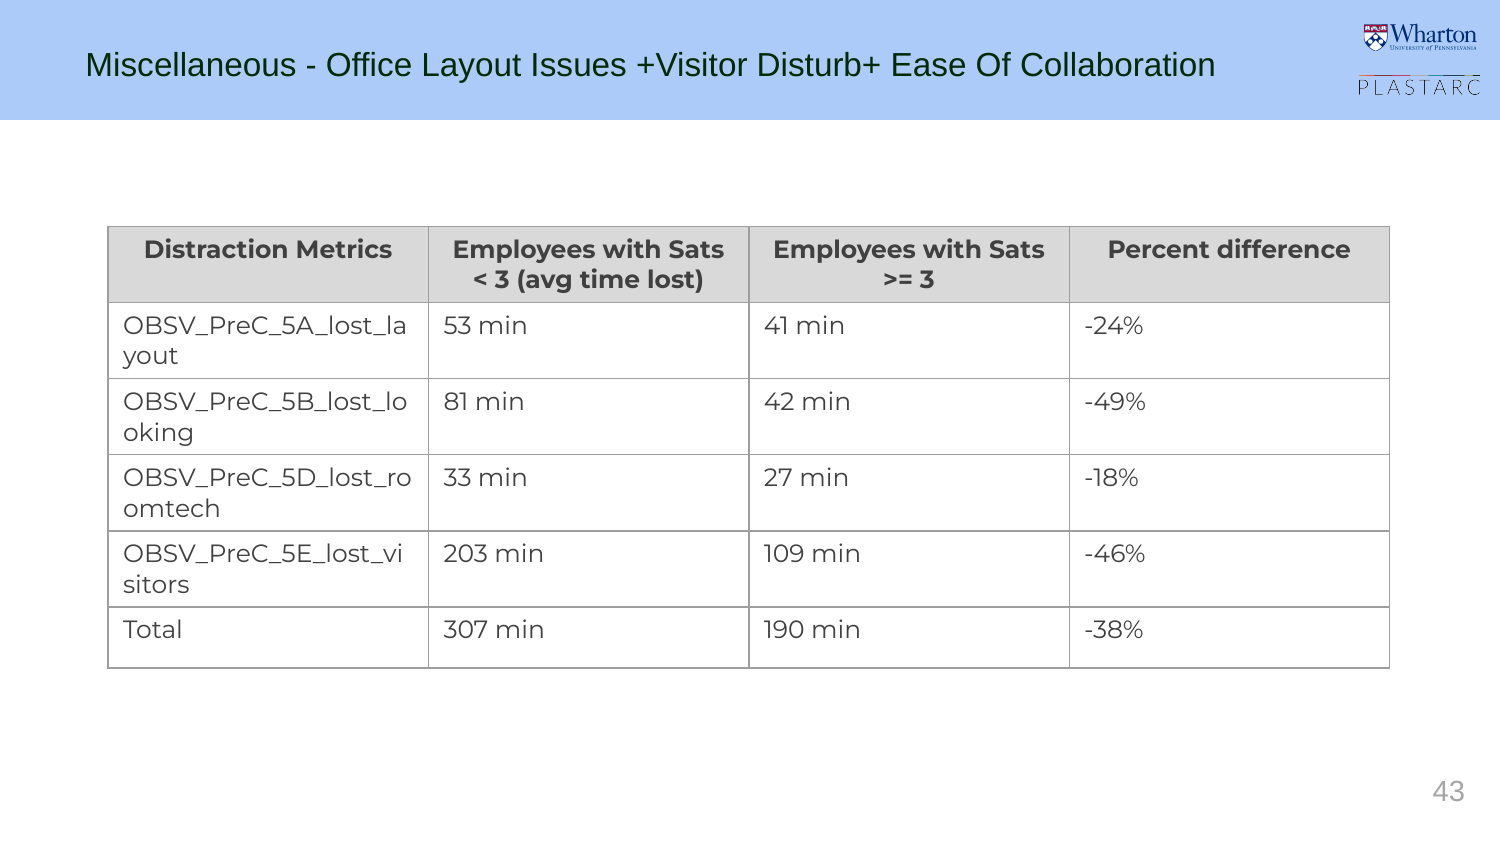

Miscellaneous - Office Layout Issues +Visitor Disturb+ Ease Of Collaboration
| Distraction Metrics | Employees with Sats < 3 (avg time lost) | Employees with Sats >= 3 | Percent difference |
| --- | --- | --- | --- |
| OBSV\_PreC\_5A\_lost\_layout | 53 min | 41 min | -24% |
| OBSV\_PreC\_5B\_lost\_looking | 81 min | 42 min | -49% |
| OBSV\_PreC\_5D\_lost\_roomtech | 33 min | 27 min | -18% |
| OBSV\_PreC\_5E\_lost\_visitors | 203 min | 109 min | -46% |
| Total | 307 min | 190 min | -38% |
43